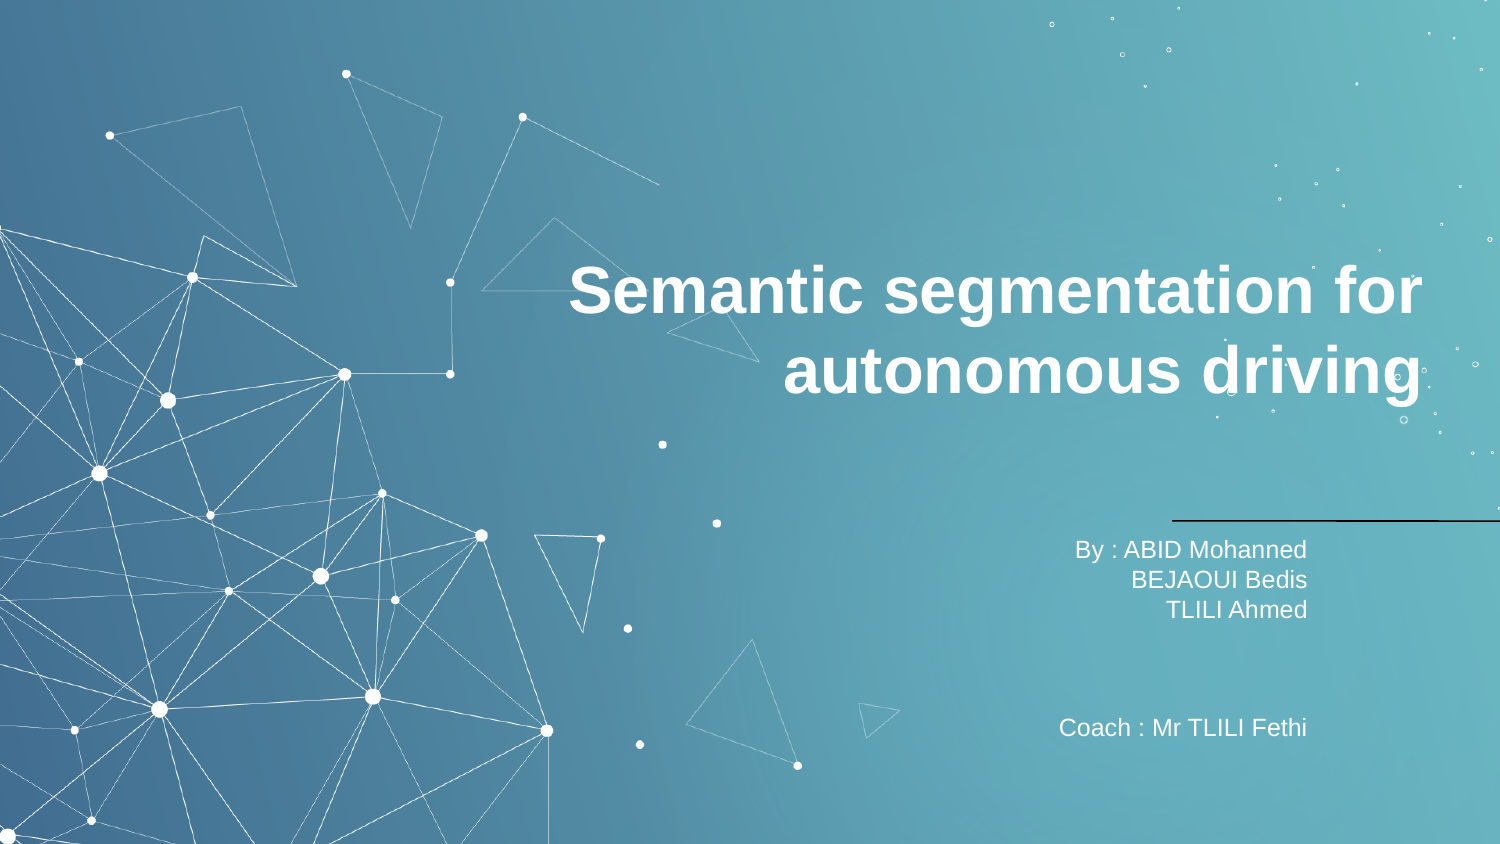

Semantic segmentation for autonomous driving
By : ABID Mohanned
BEJAOUI Bedis
TLILI Ahmed

Coach : Mr TLILI Fethi